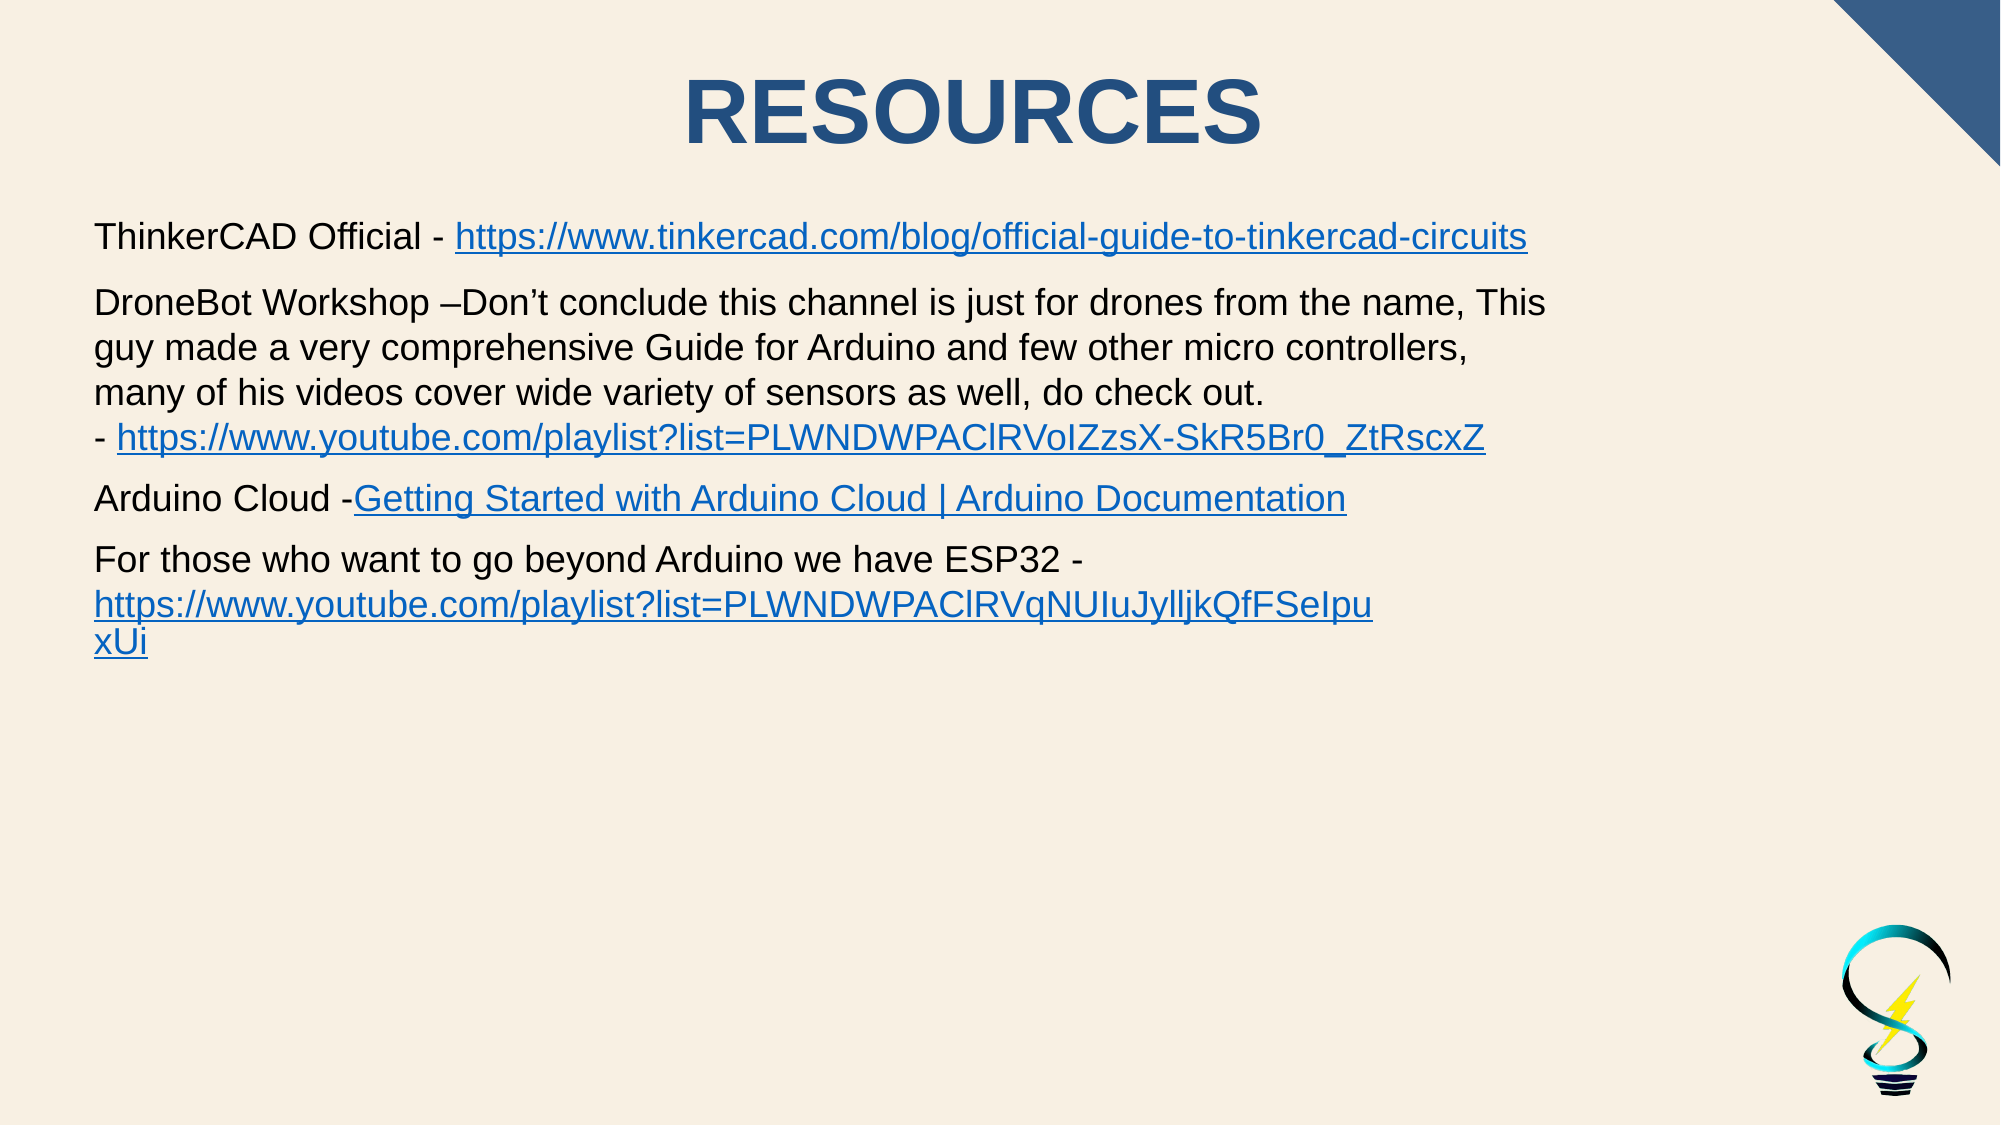

# Resources
ThinkerCAD Official - https://www.tinkercad.com/blog/official-guide-to-tinkercad-circuits
DroneBot Workshop –Don’t conclude this channel is just for drones from the name, This guy made a very comprehensive Guide for Arduino and few other micro controllers, many of his videos cover wide variety of sensors as well, do check out.
- https://www.youtube.com/playlist?list=PLWNDWPAClRVoIZzsX-SkR5Br0_ZtRscxZ
Arduino Cloud -Getting Started with Arduino Cloud | Arduino Documentation
For those who want to go beyond Arduino we have ESP32 -https://www.youtube.com/playlist?list=PLWNDWPAClRVqNUIuJylljkQfFSeIpuxUi